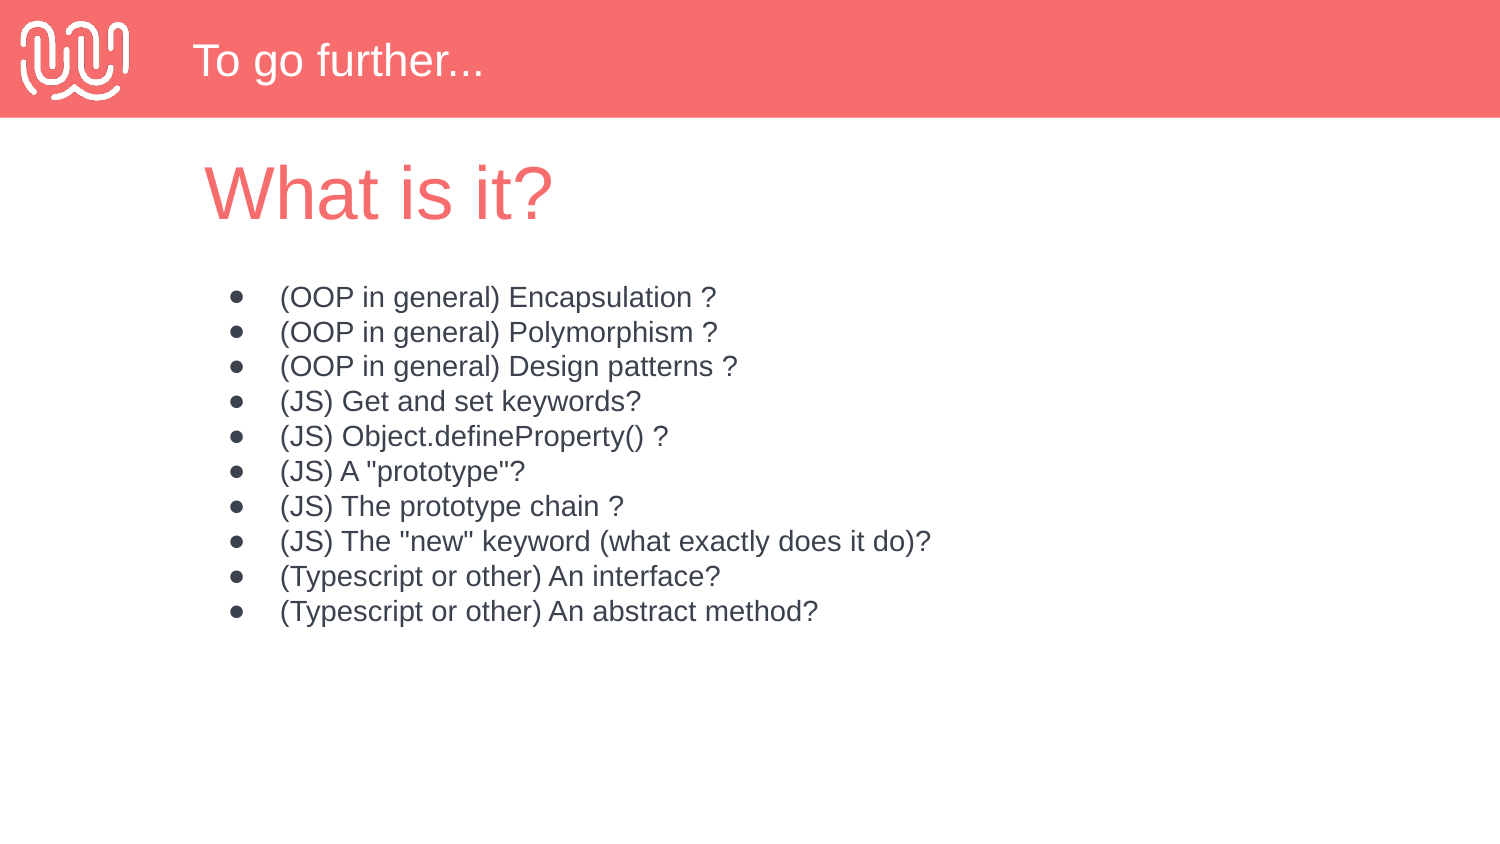

# To go further...
What is it?

(OOP in general) Encapsulation ?
(OOP in general) Polymorphism ?
(OOP in general) Design patterns ?
(JS) Get and set keywords?
(JS) Object.defineProperty() ?
(JS) A "prototype"?
(JS) The prototype chain ?
(JS) The "new" keyword (what exactly does it do)?
(Typescript or other) An interface?
(Typescript or other) An abstract method?